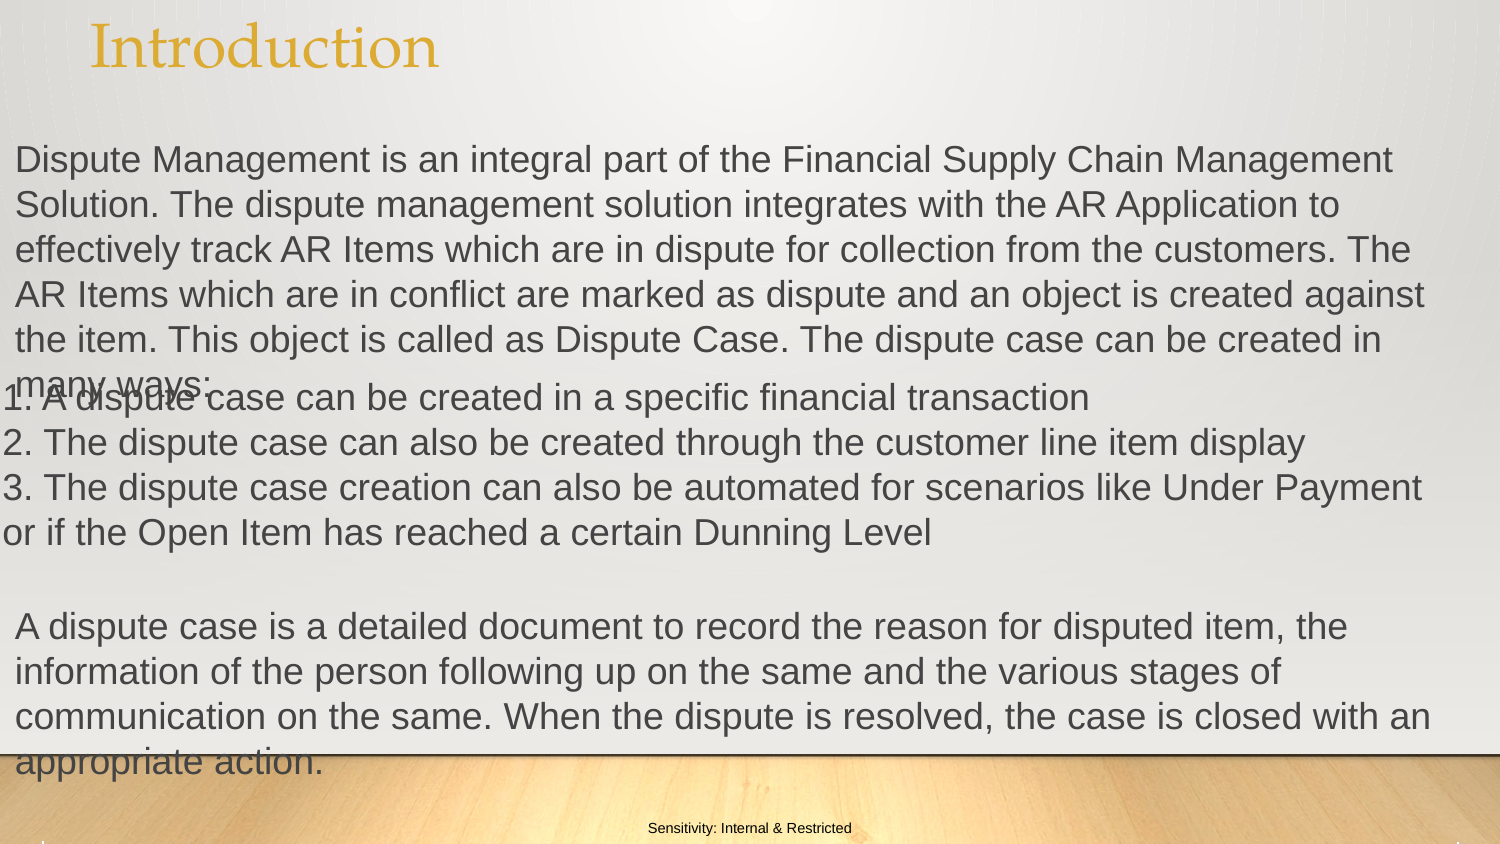

# Introduction
Dispute Management is an integral part of the Financial Supply Chain Management Solution. The dispute management solution integrates with the AR Application to effectively track AR Items which are in dispute for collection from the customers. The AR Items which are in conflict are marked as dispute and an object is created against the item. This object is called as Dispute Case. The dispute case can be created in many ways:
1. A dispute case can be created in a specific financial transaction
2. The dispute case can also be created through the customer line item display
3. The dispute case creation can also be automated for scenarios like Under Payment or if the Open Item has reached a certain Dunning Level
A dispute case is a detailed document to record the reason for disputed item, the information of the person following up on the same and the various stages of communication on the same. When the dispute is resolved, the case is closed with an appropriate action.